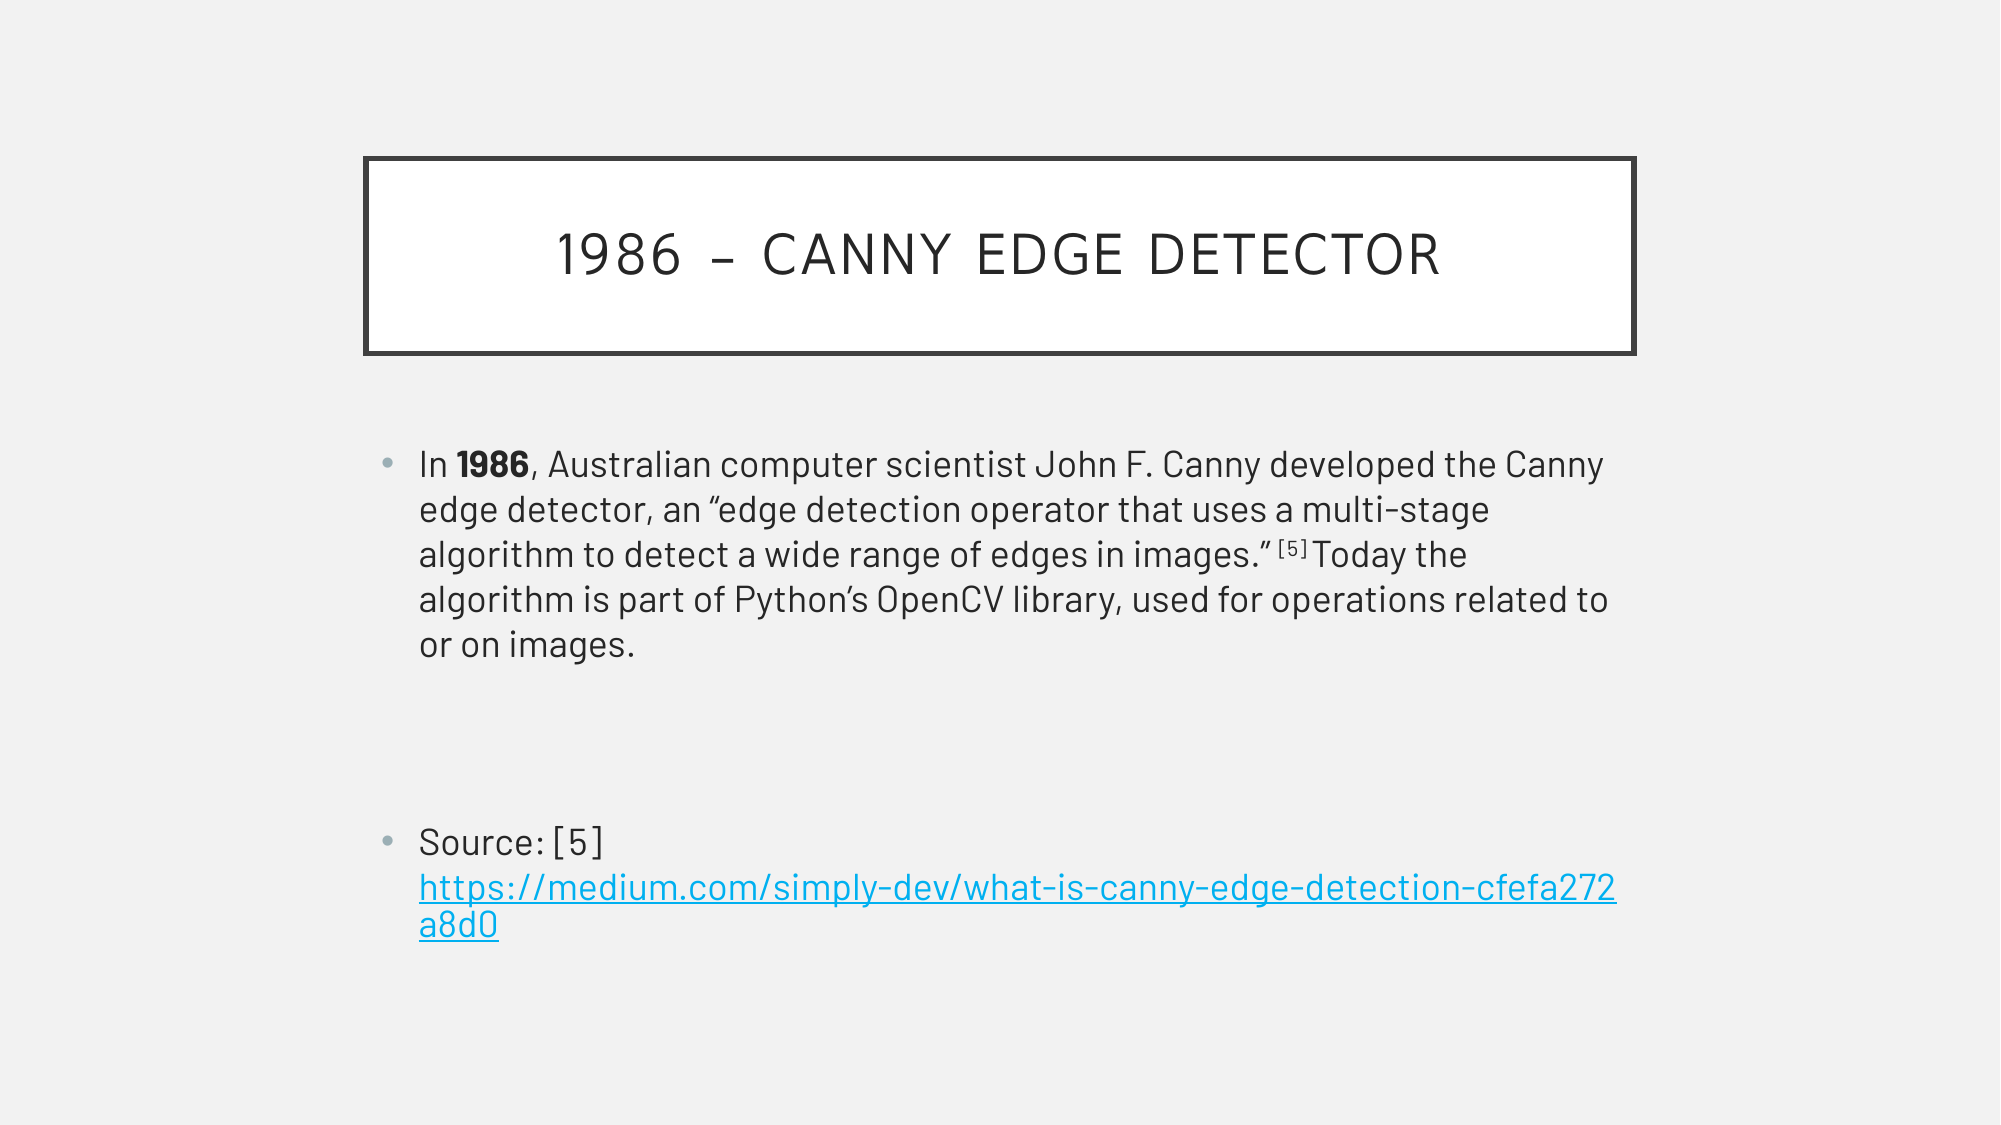

# 1986 – Canny Edge Detector
In 1986, Australian computer scientist John F. Canny developed the Canny edge detector, an “edge detection operator that uses a multi-stage algorithm to detect a wide range of edges in images.” [5] Today the algorithm is part of Python’s OpenCV library, used for operations related to or on images.

Source: [5] https://medium.com/simply-dev/what-is-canny-edge-detection-cfefa272a8d0